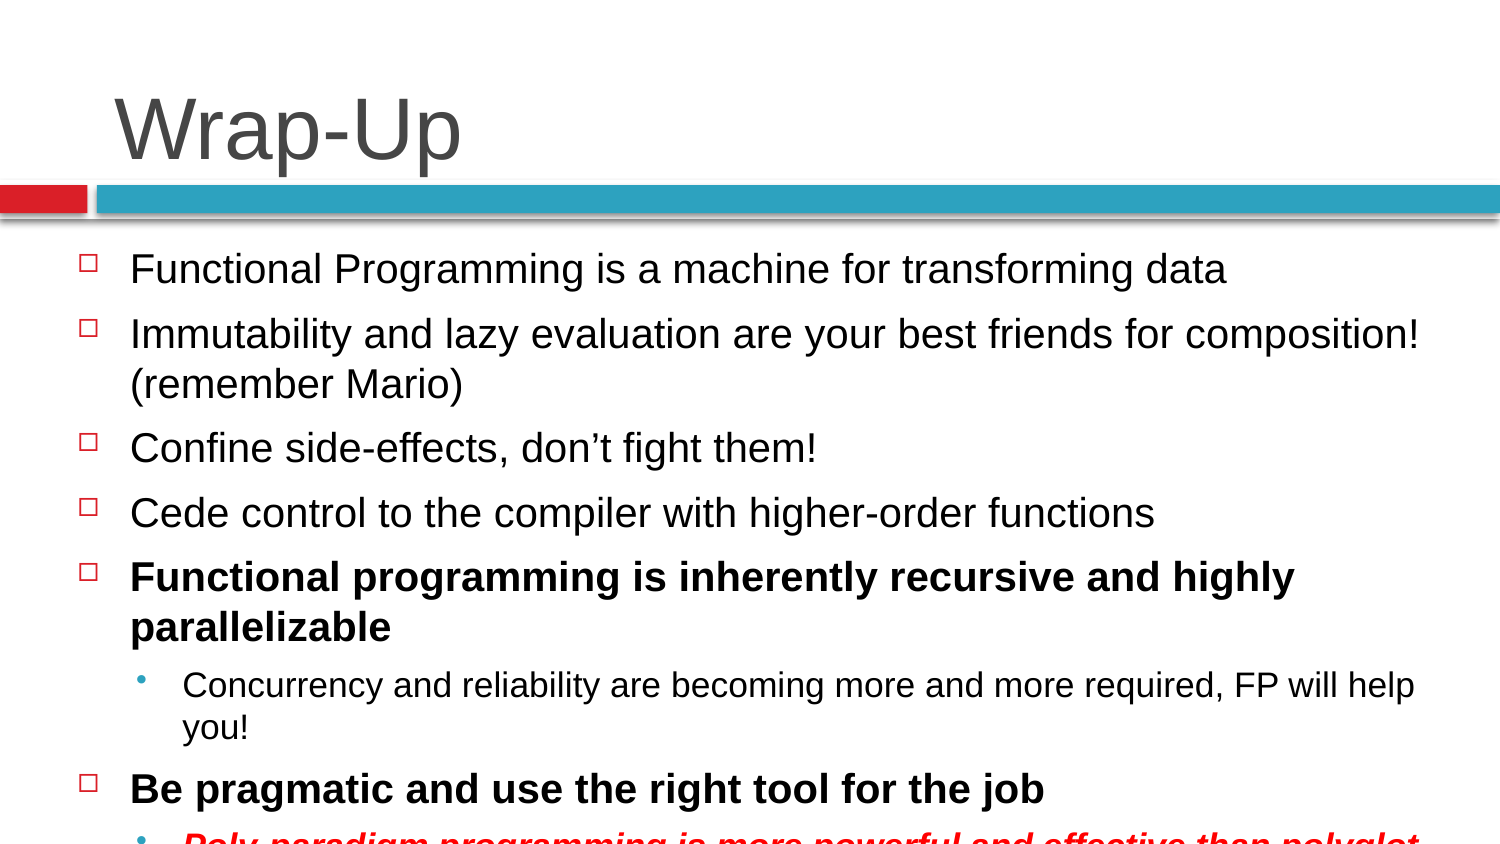

# Wrap-Up
Functional Programming is a machine for transforming data
Immutability and lazy evaluation are your best friends for composition! (remember Mario)
Confine side-effects, don’t fight them!
Cede control to the compiler with higher-order functions
Functional programming is inherently recursive and highly parallelizable
Concurrency and reliability are becoming more and more required, FP will help you!
Be pragmatic and use the right tool for the job
Poly-paradigm programming is more powerful and effective than polyglot programming